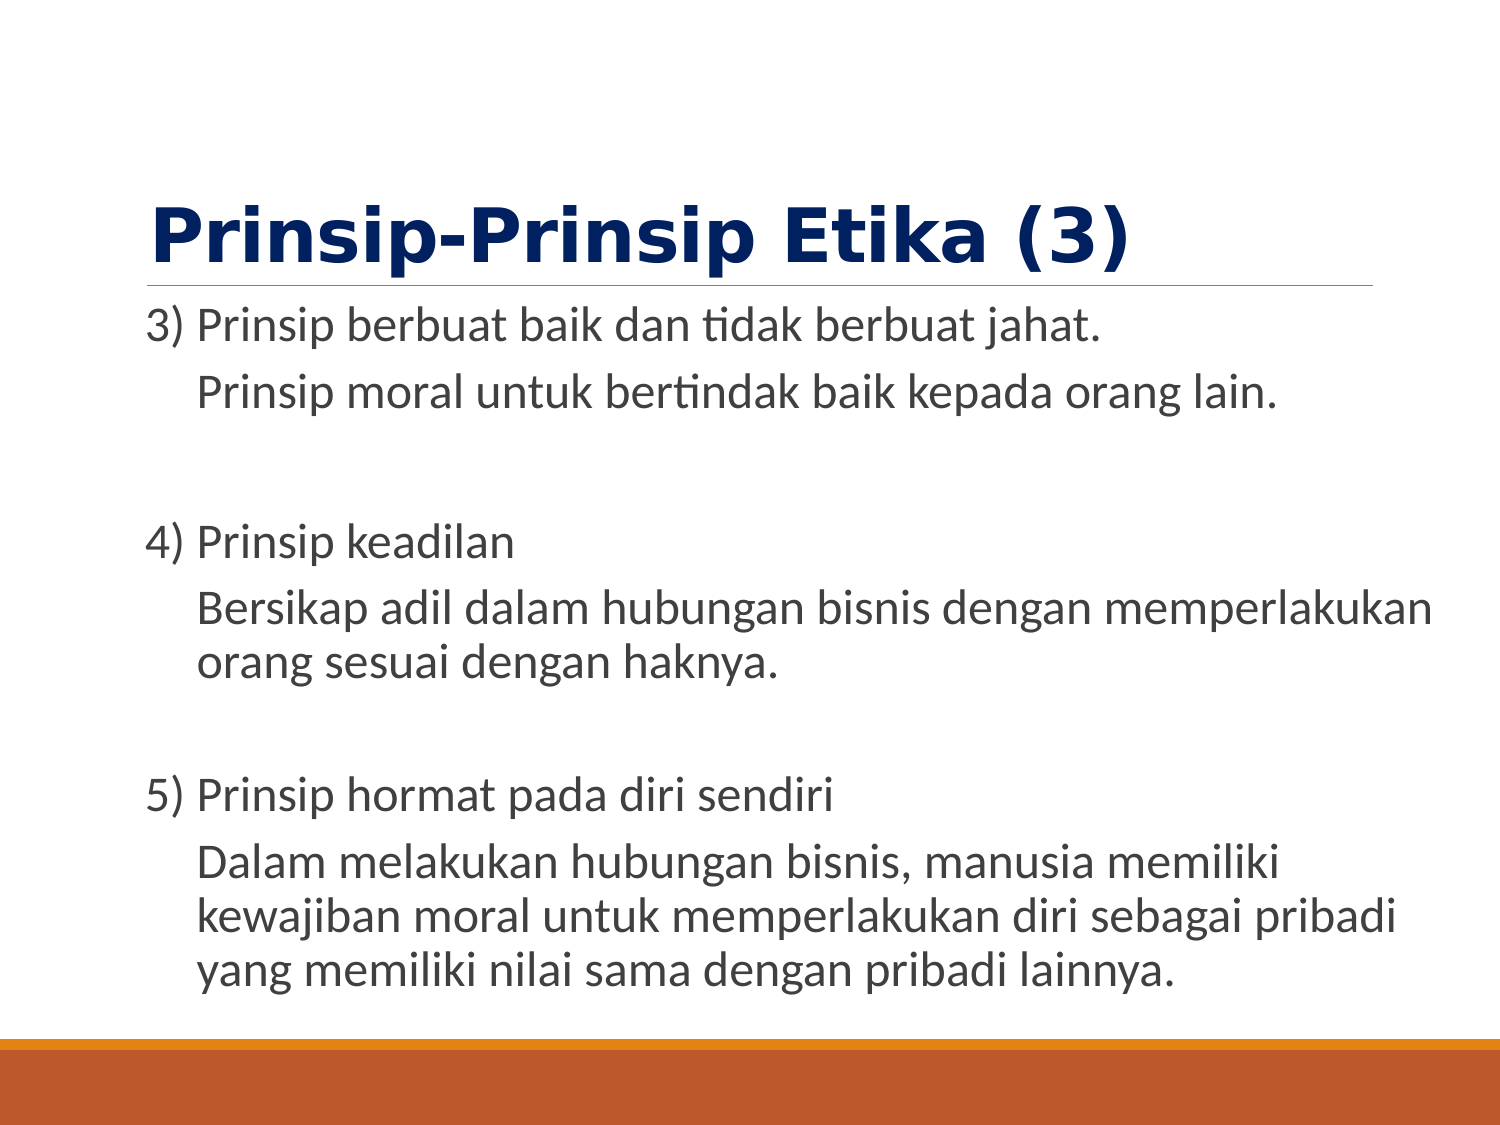

# Prinsip-Prinsip Etika (3)
3) Prinsip berbuat baik dan tidak berbuat jahat.
Prinsip moral untuk bertindak baik kepada orang lain.

4) Prinsip keadilan
Bersikap adil dalam hubungan bisnis dengan memperlakukan orang sesuai dengan haknya.

5) Prinsip hormat pada diri sendiri
Dalam melakukan hubungan bisnis, manusia memiliki kewajiban moral untuk memperlakukan diri sebagai pribadi yang memiliki nilai sama dengan pribadi lainnya.